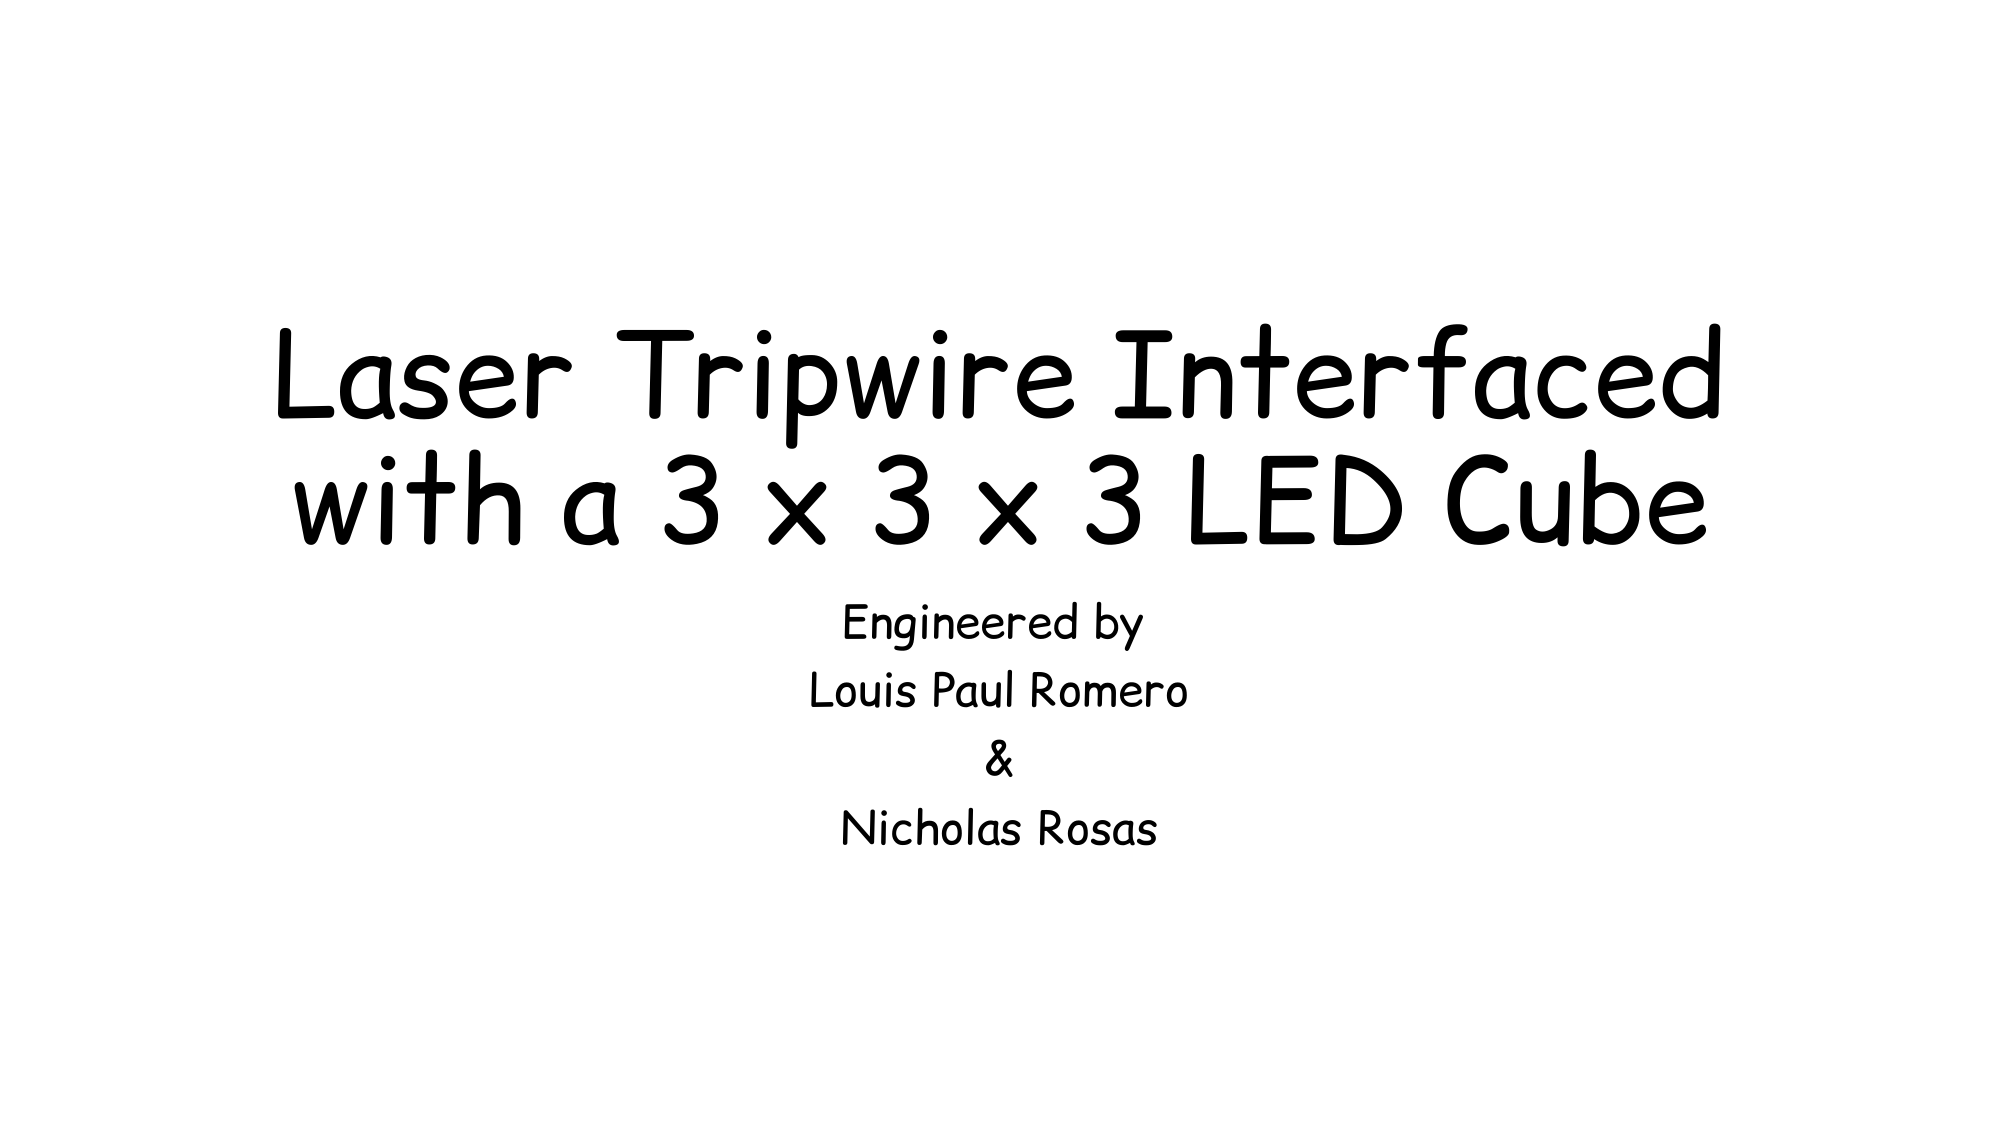

# Laser Tripwire Interfaced with a 3 x 3 x 3 LED Cube
Engineered by
Louis Paul Romero
&
Nicholas Rosas